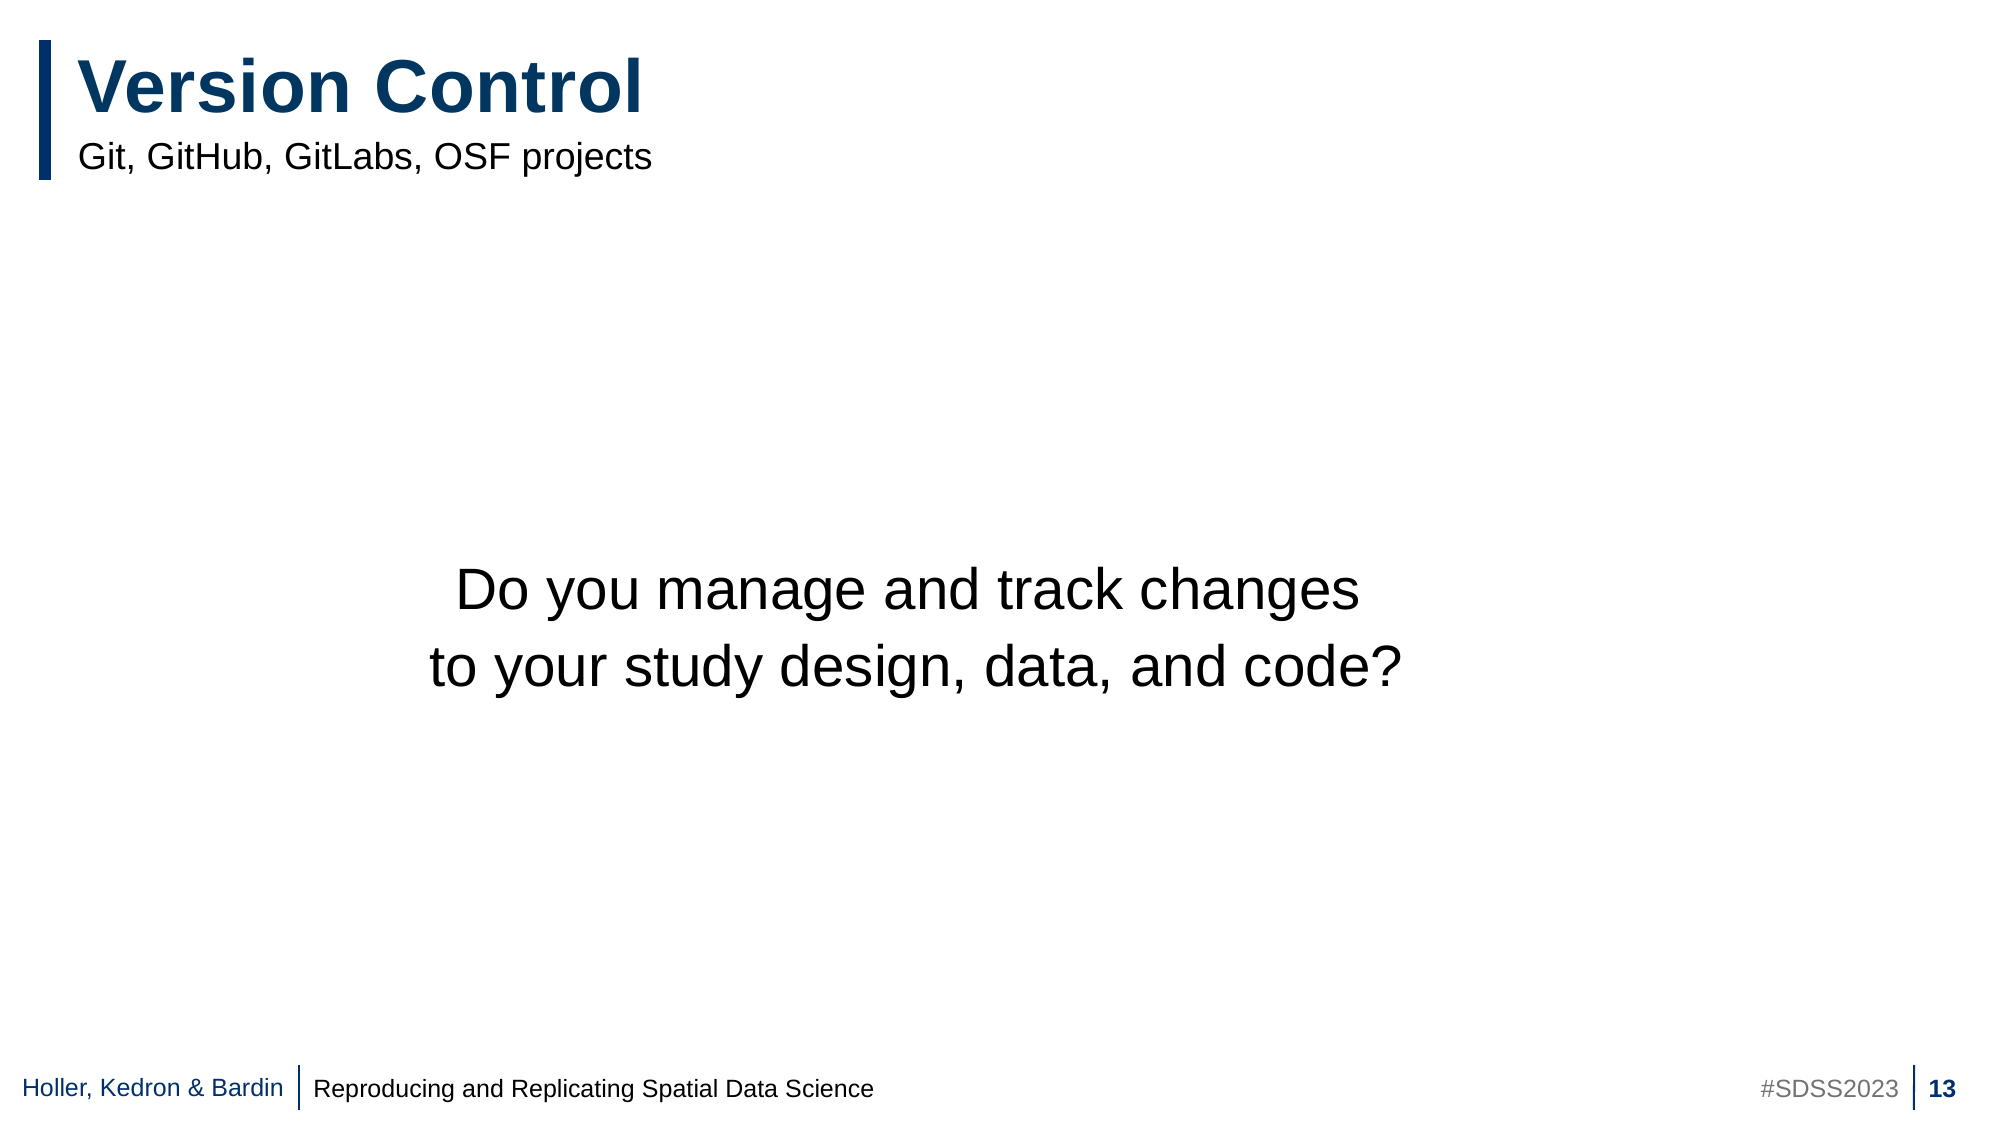

Version Control
Git, GitHub, GitLabs, OSF projects
Do you manage and track changes
to your study design, data, and code?